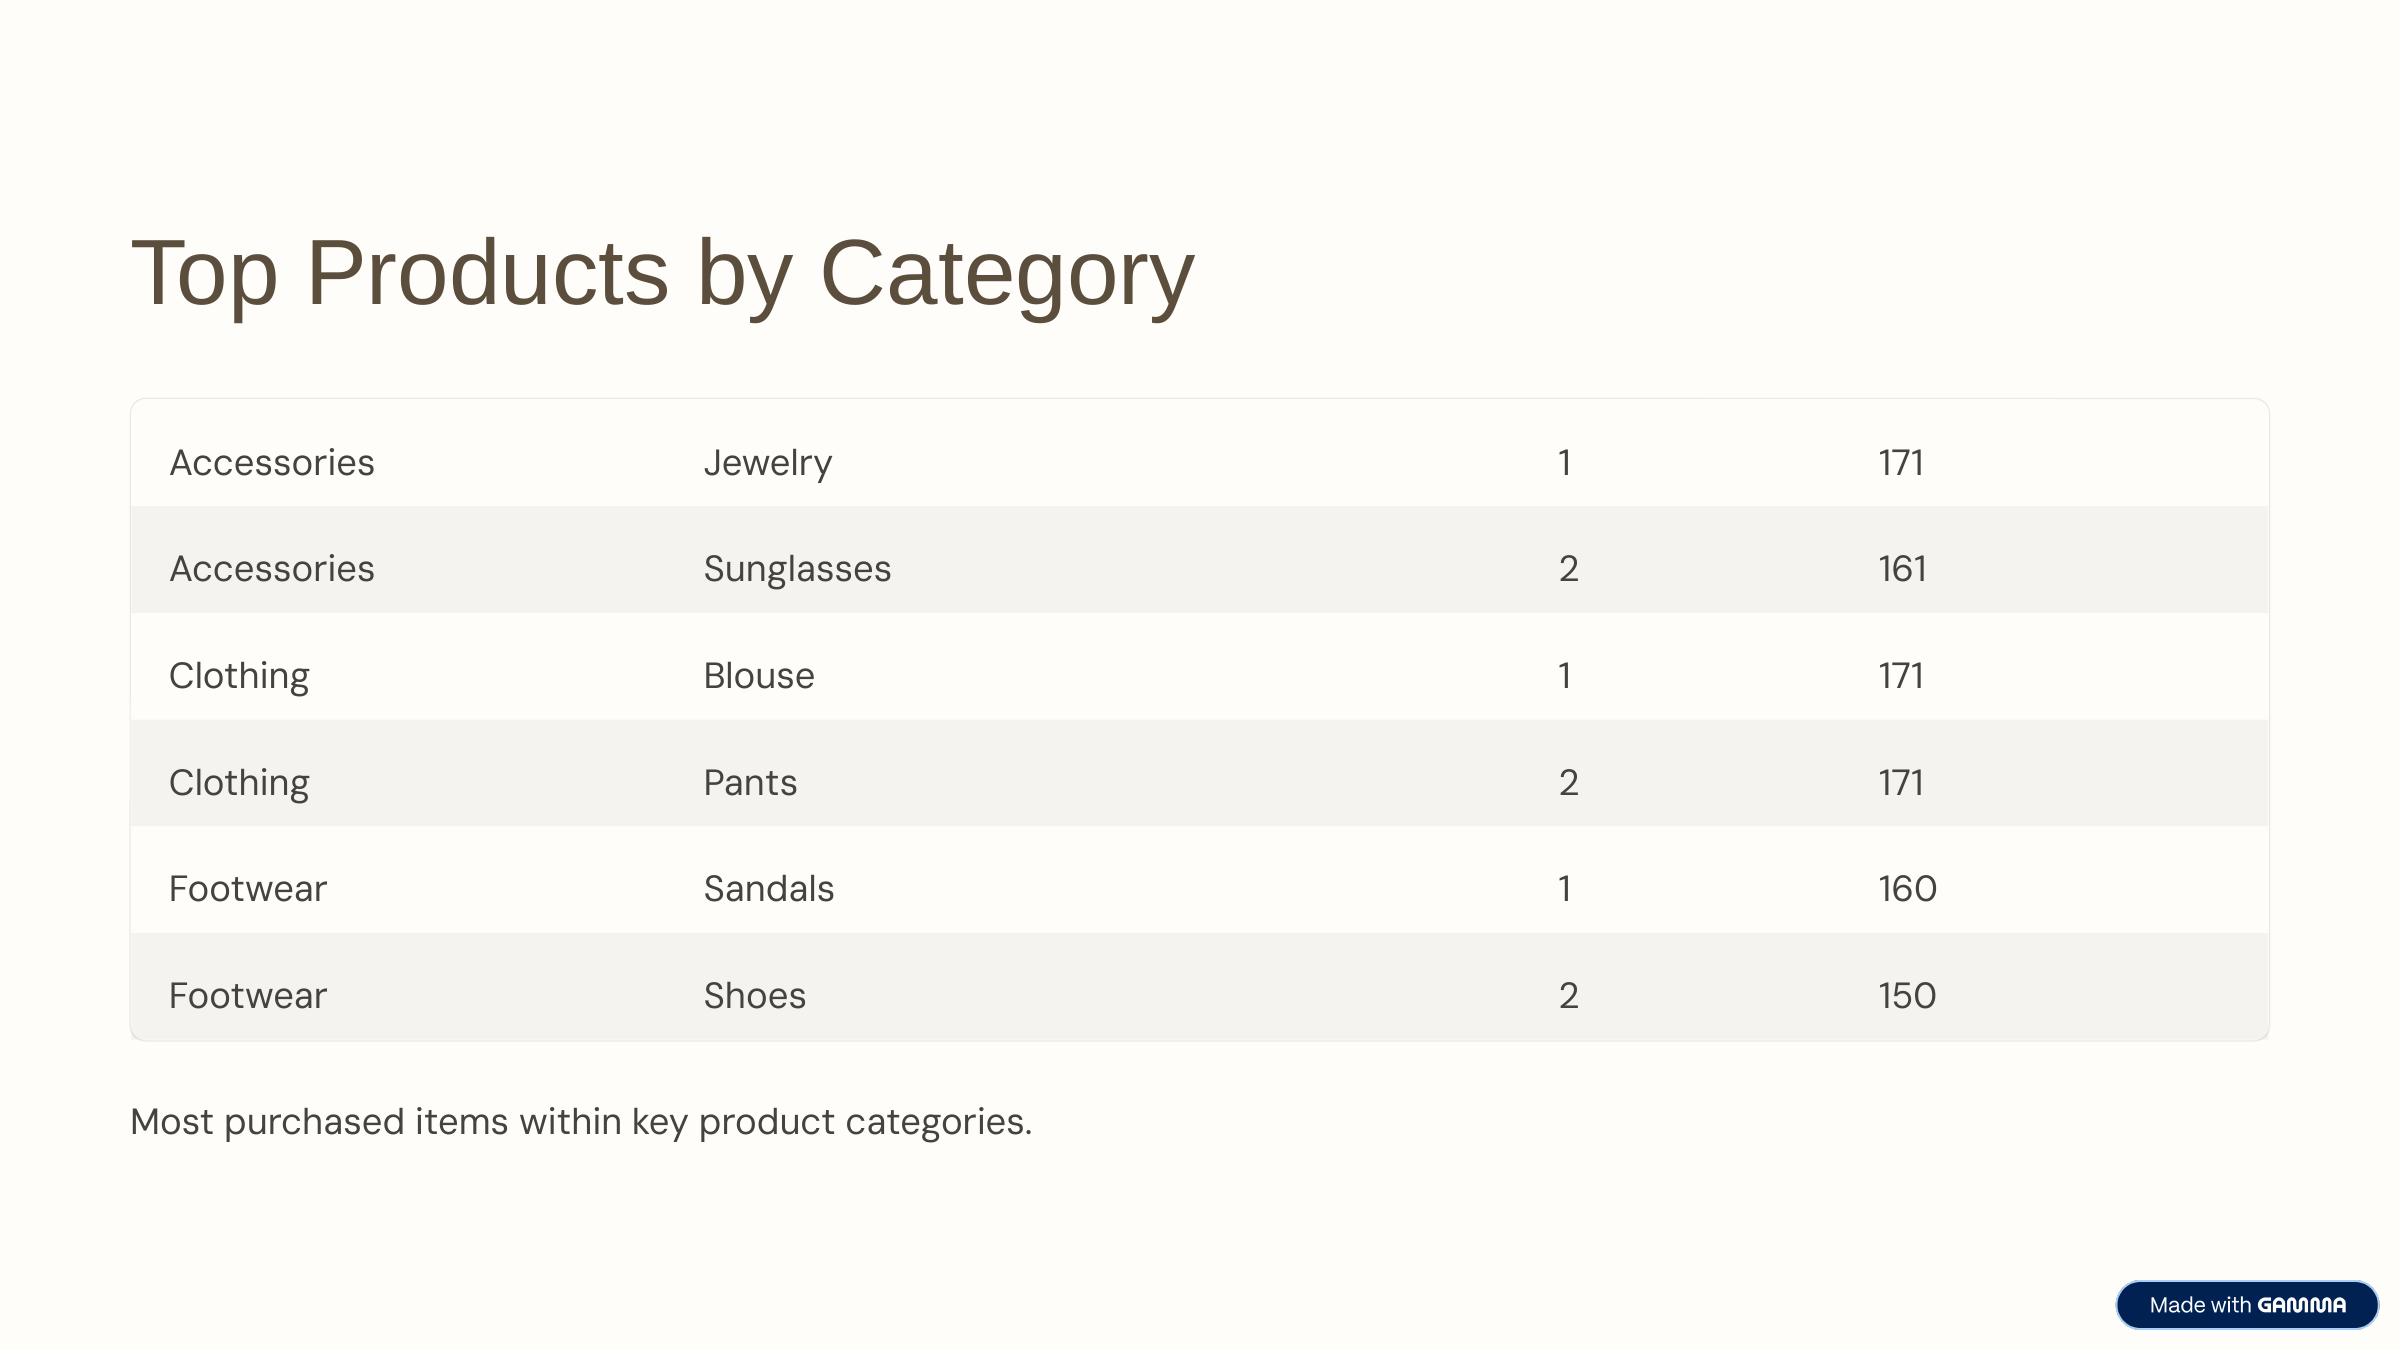

Top Products by Category

Accessories
Jewelry
1
171

Accessories
Sunglasses
2
161

Clothing
Blouse
1
171

Clothing
Pants
2
171

Footwear
Sandals
1
160

Footwear
Shoes
2
150
Most purchased items within key product categories.